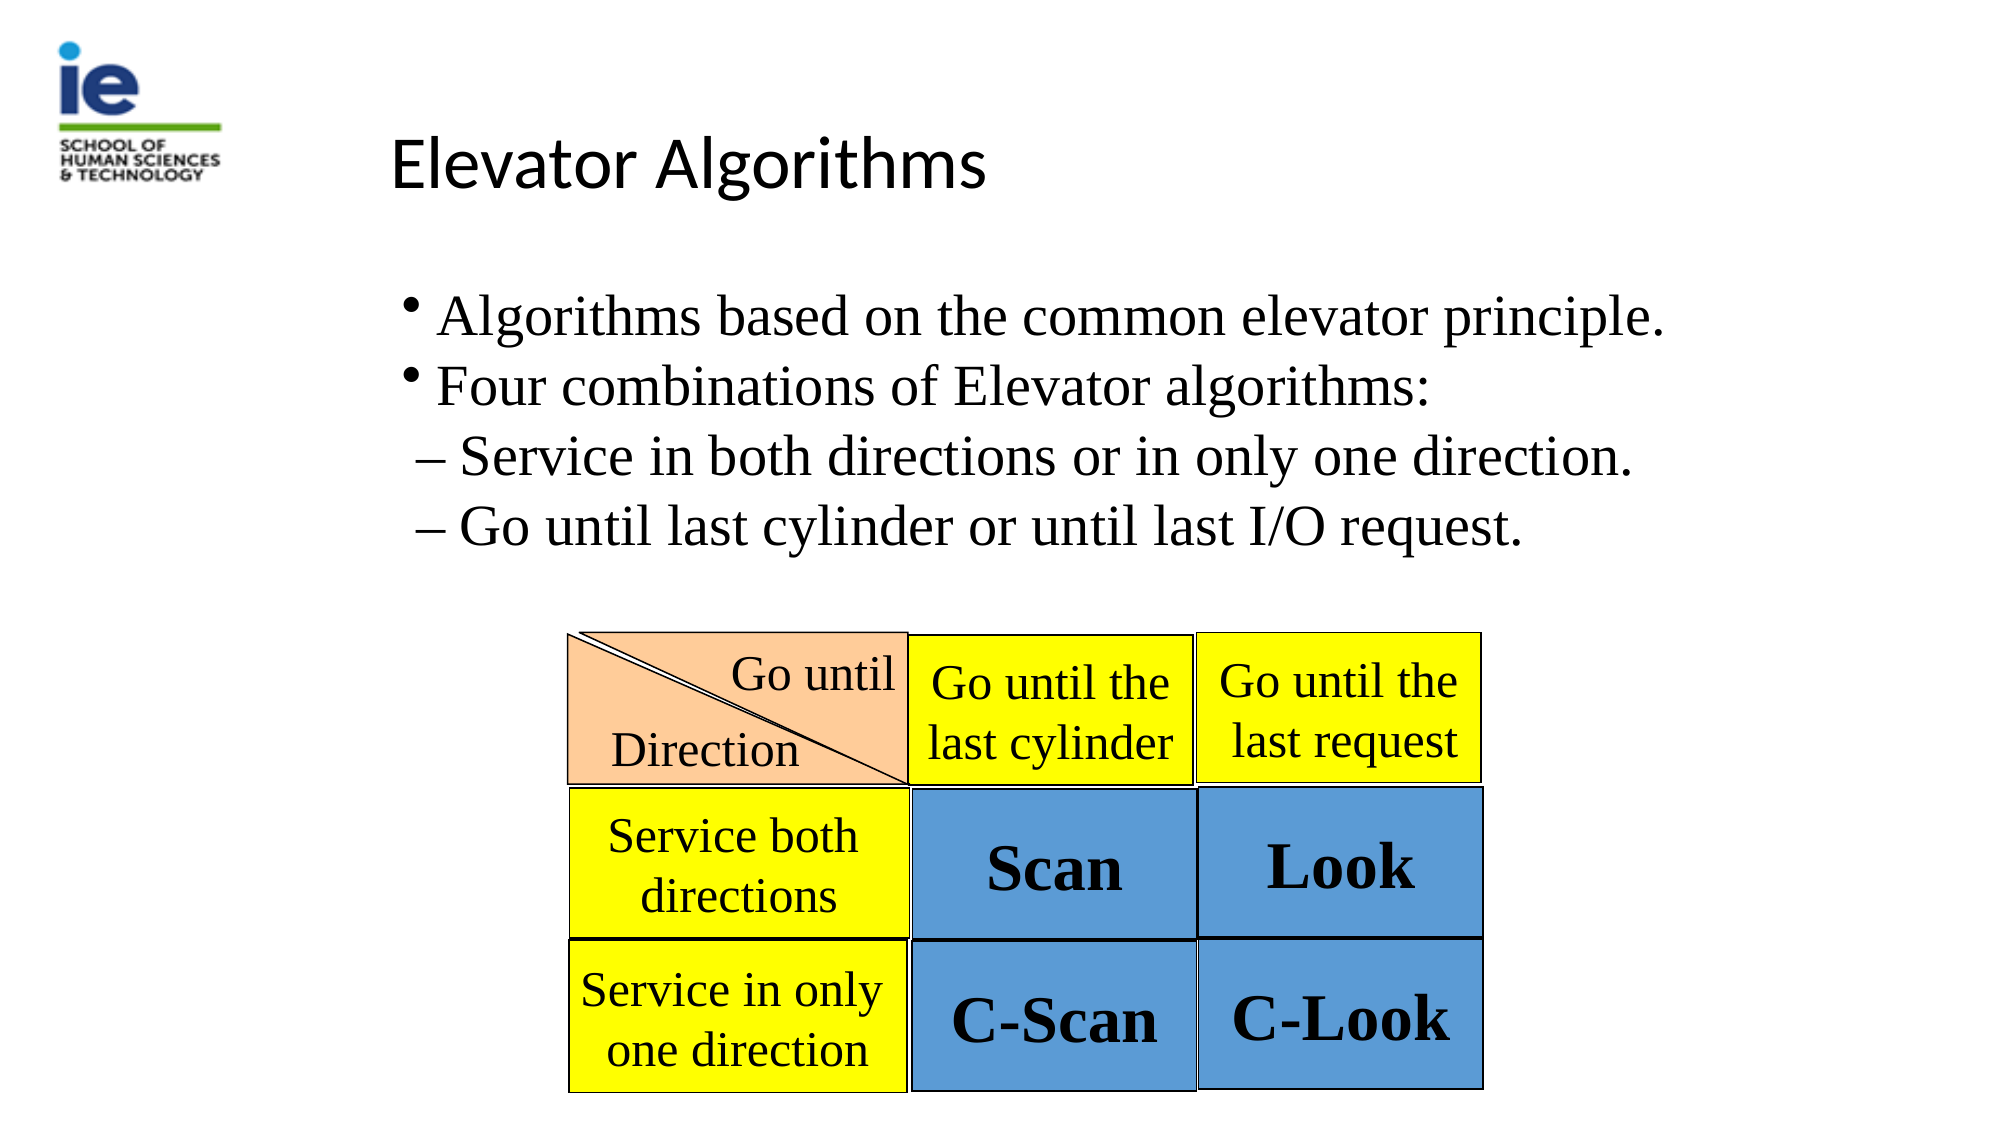

# Elevator Algorithms
 Algorithms based on the common elevator principle.
 Four combinations of Elevator algorithms:
 – Service in both directions or in only one direction.
 – Go until last cylinder or until last I/O request.
Go until
Go until the
 last request
Direction
Go until the
last cylinder
Look
Service both
directions
Scan
C-Look
Service in only
one direction
C-Scan